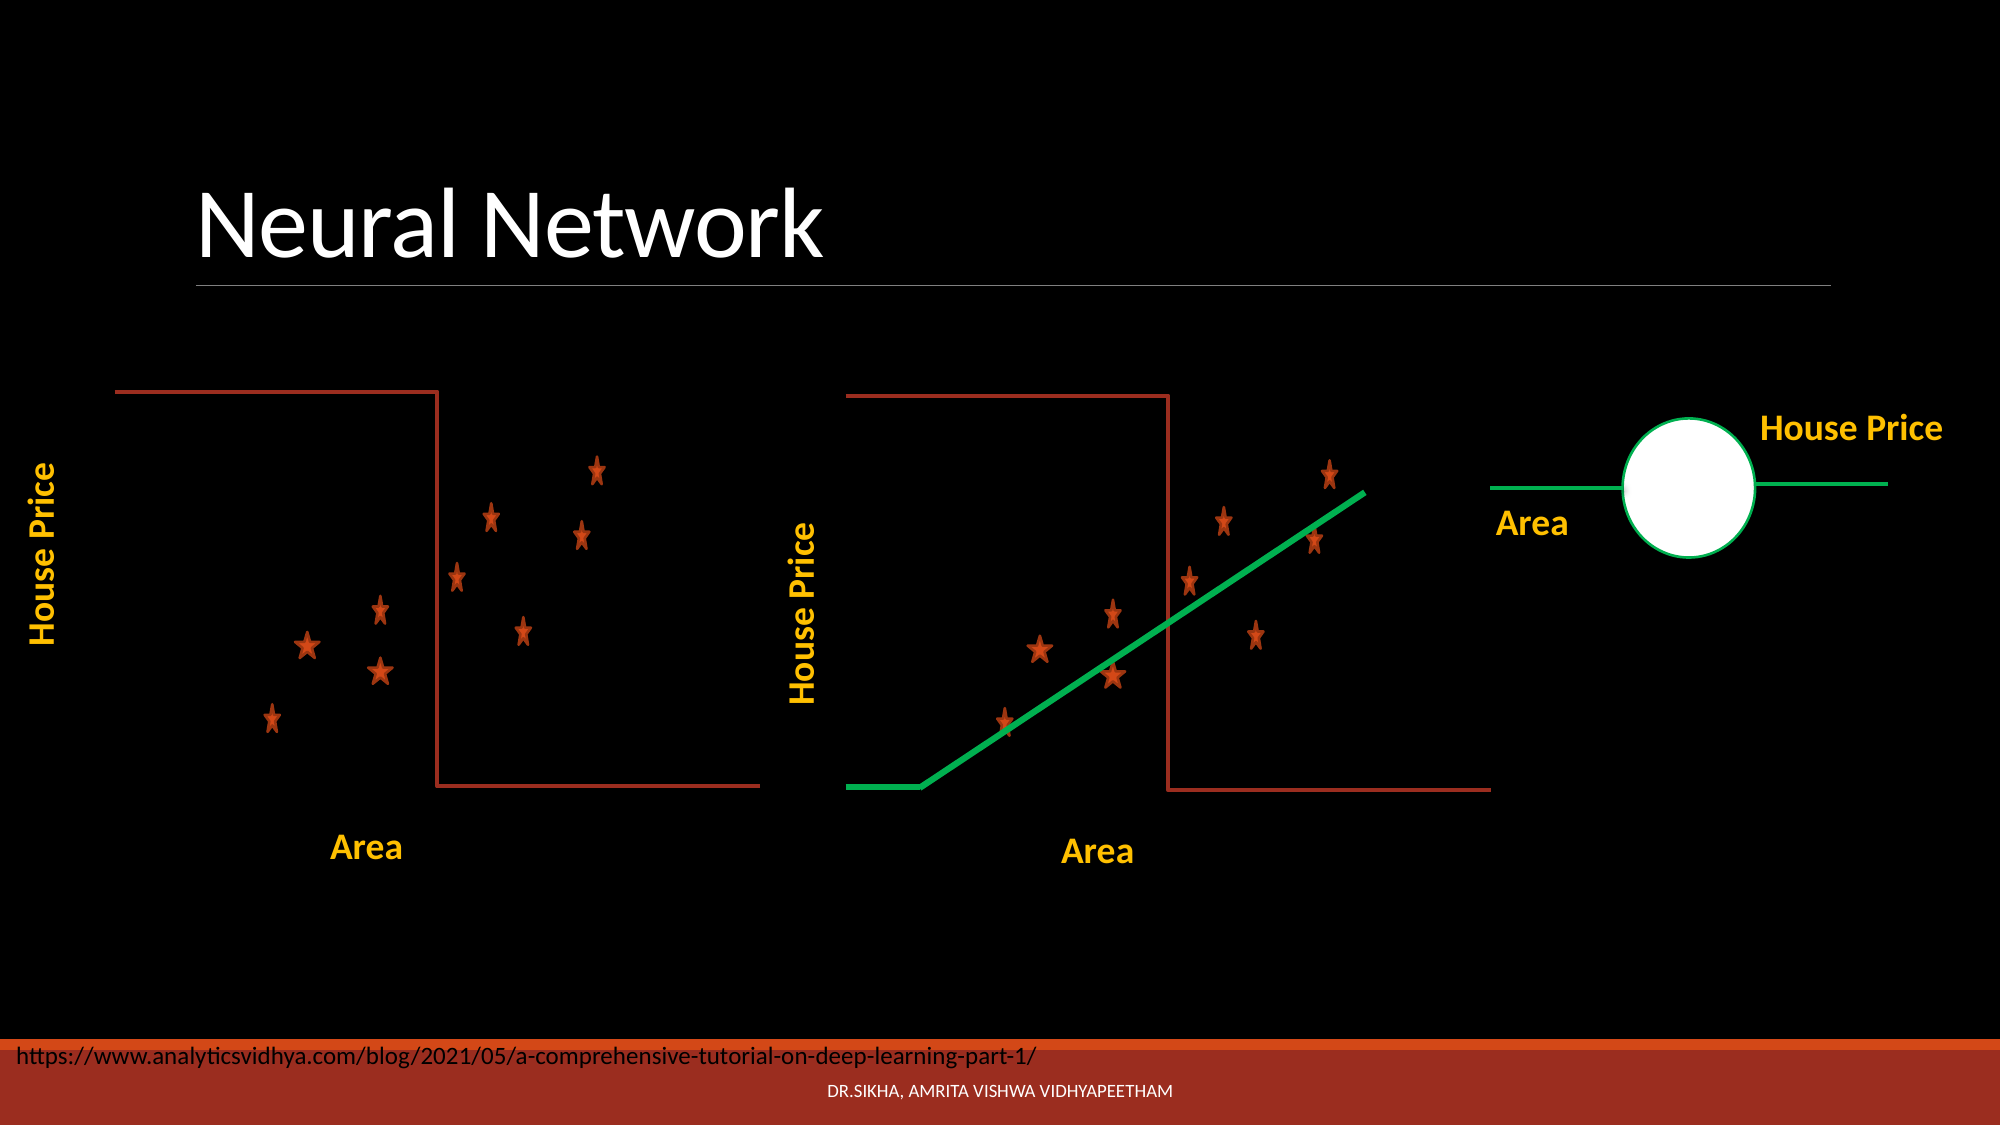

# Neural Network
House Price

House Price

House Price
Area

Area
Area
https://www.analyticsvidhya.com/blog/2021/05/a-comprehensive-tutorial-on-deep-learning-part-1/
Dr.Sikha, Amrita Vishwa VidhyaPeetham